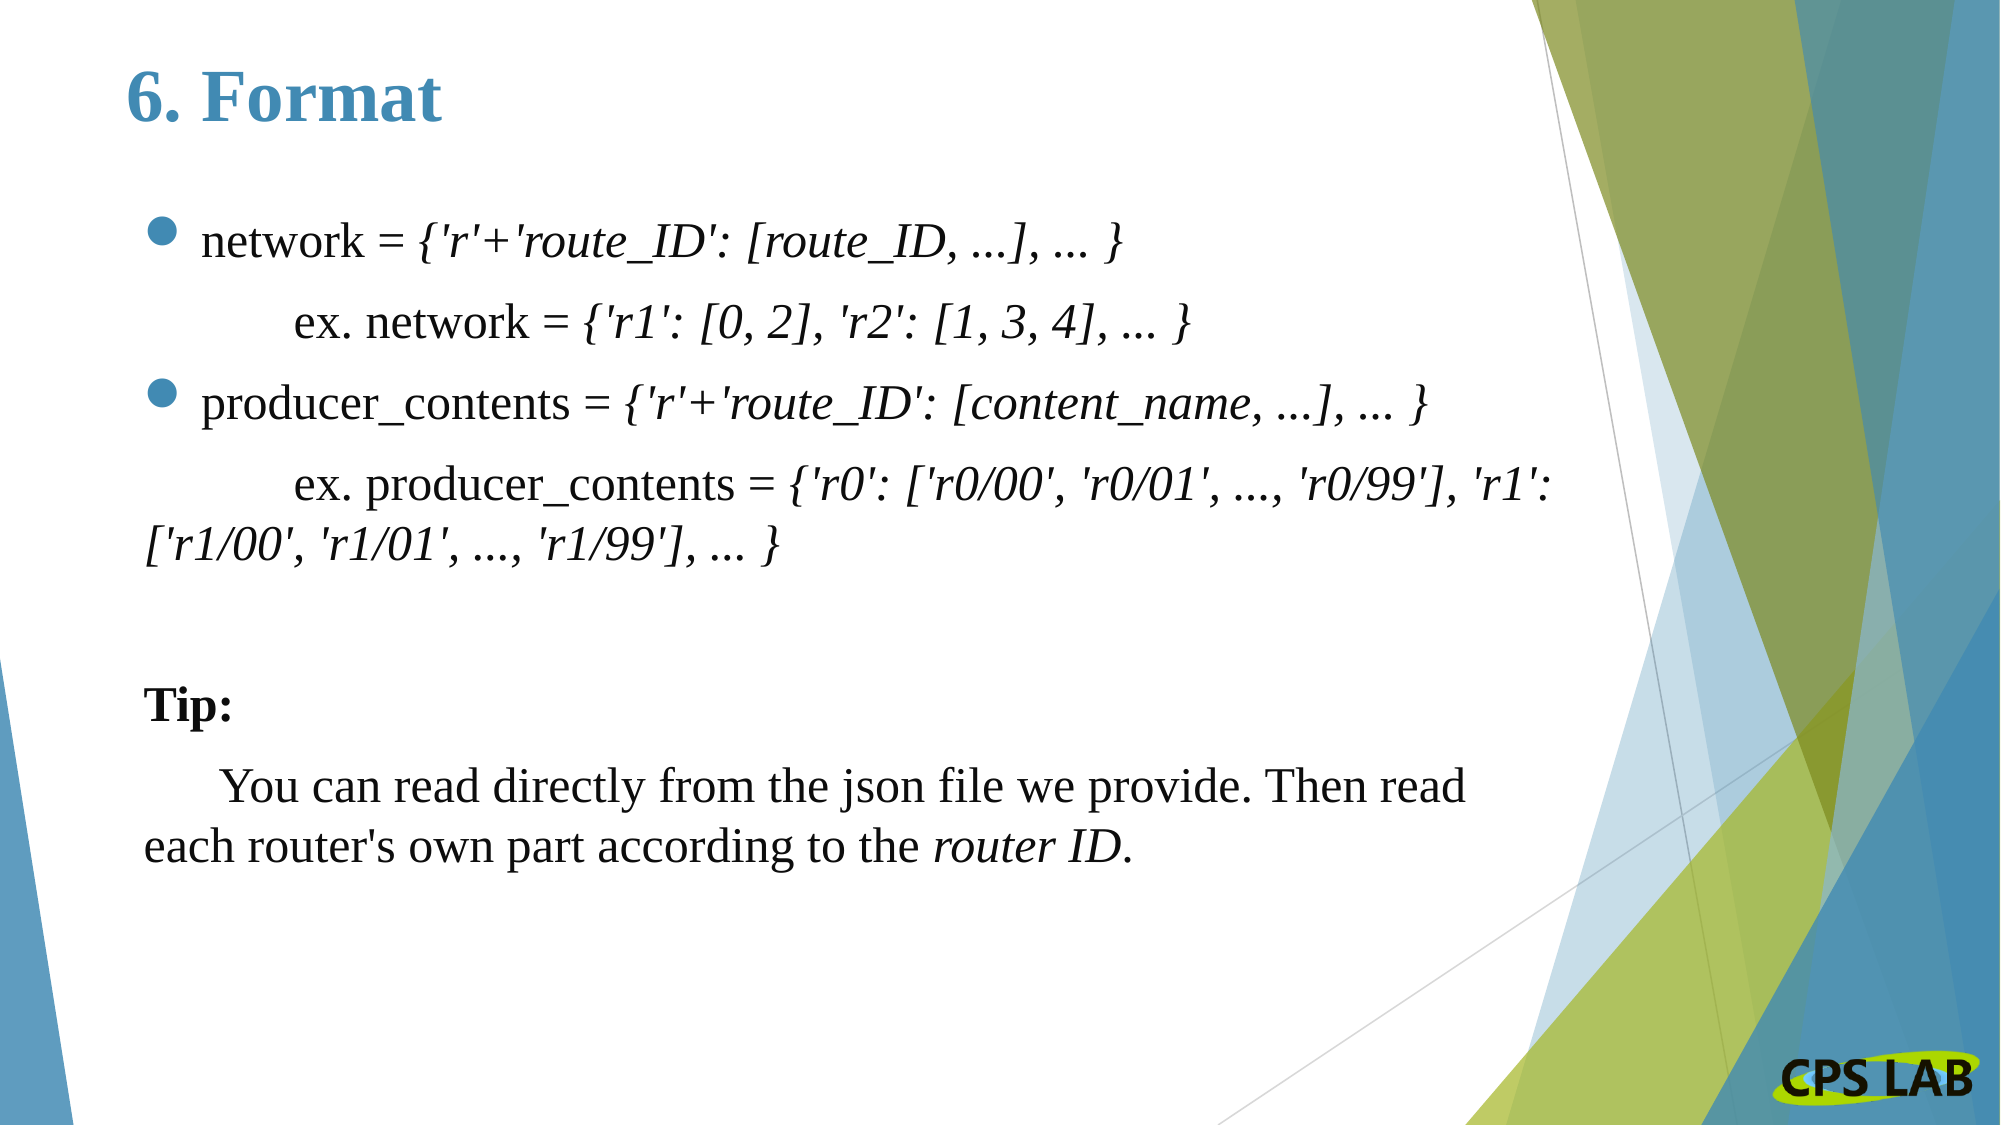

# 6. Format
network = {'r'+'route_ID': [route_ID, ...], ... }
	ex. network = {'r1': [0, 2], 'r2': [1, 3, 4], ... }
producer_contents = {'r'+'route_ID': [content_name, ...], ... }
	ex. producer_contents = {'r0': ['r0/00', 'r0/01', ..., 'r0/99'], 'r1': ['r1/00', 'r1/01', ..., 'r1/99'], ... }

Tip:
      You can read directly from the json file we provide. Then read each router's own part according to the router ID.